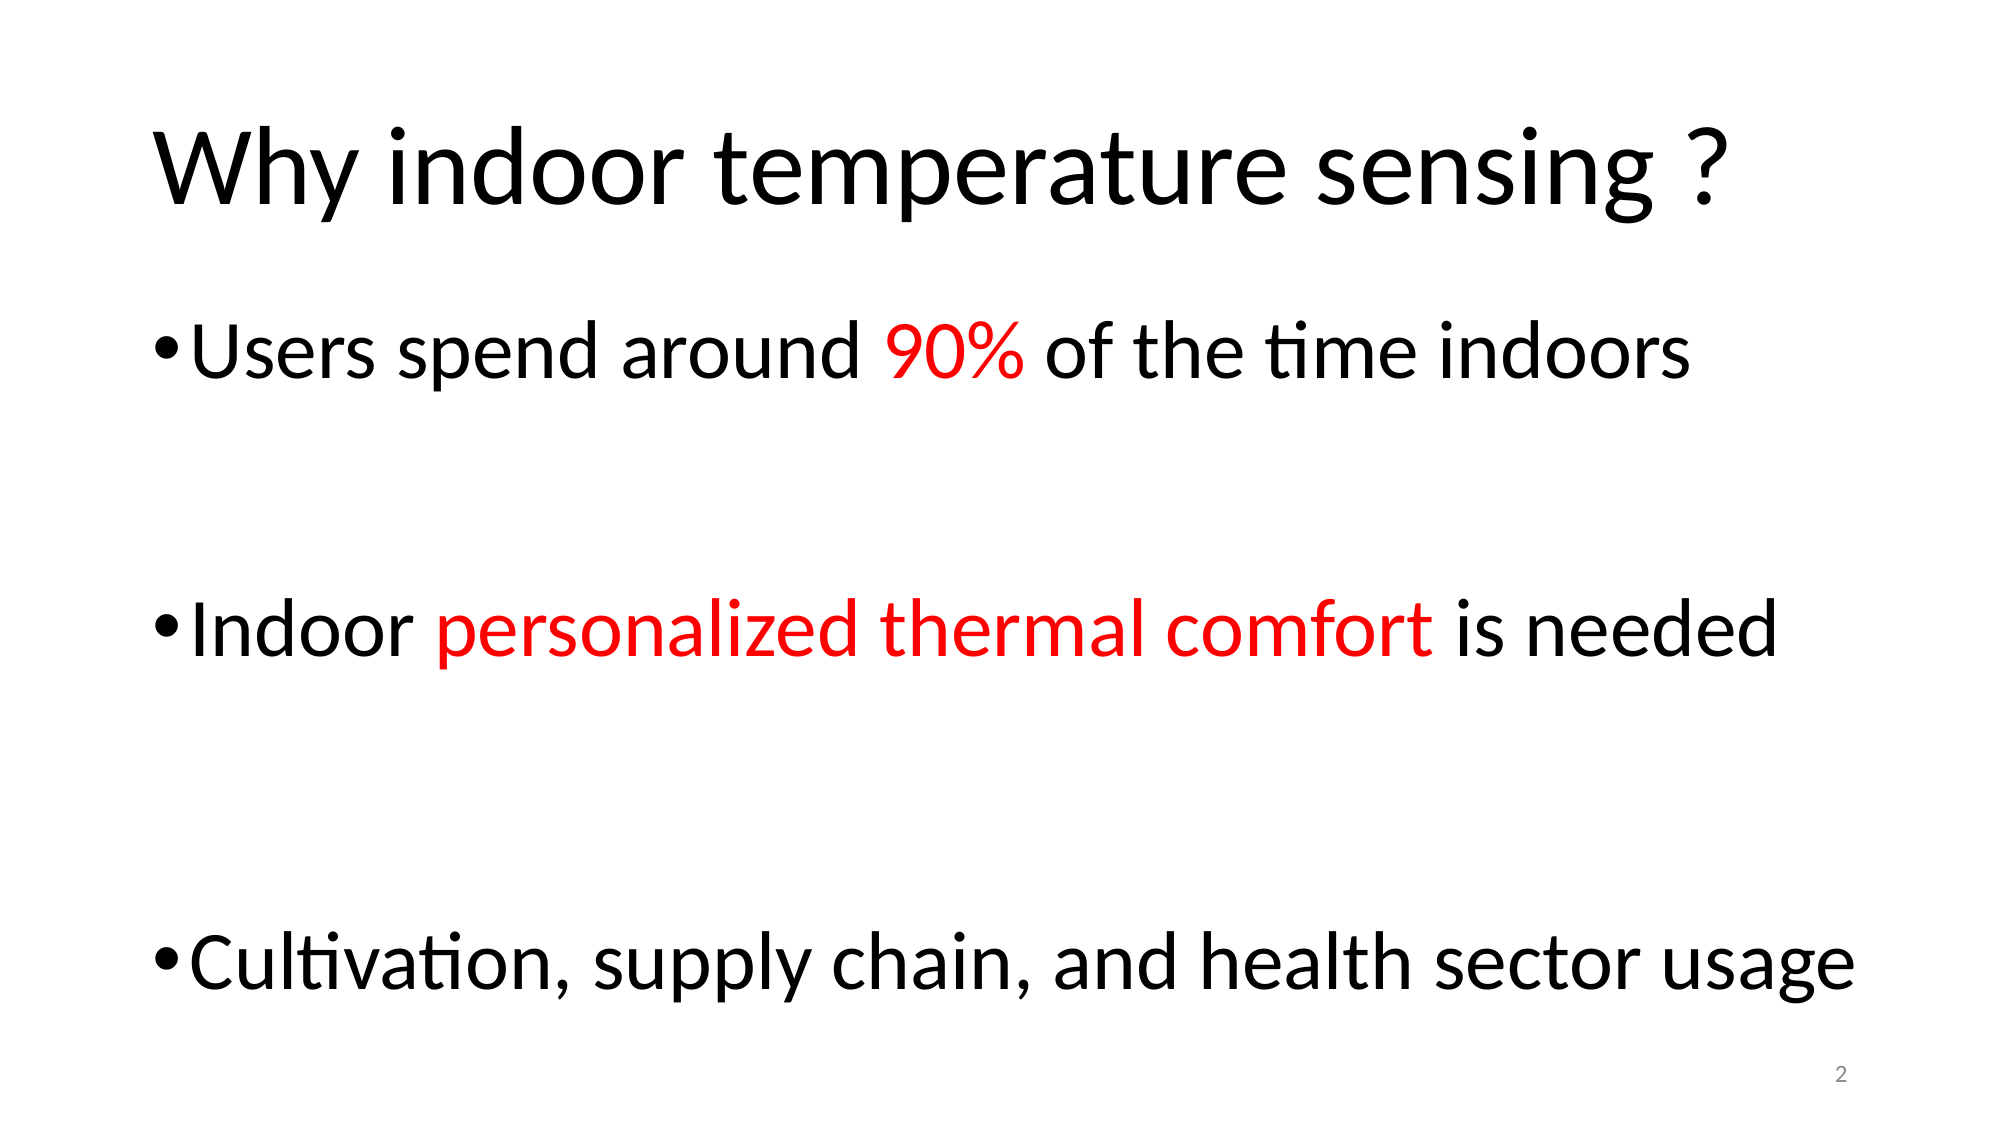

# Why indoor temperature sensing ?
Users spend around 90% of the time indoors

Indoor personalized thermal comfort is needed

Cultivation, supply chain, and health sector usage
2